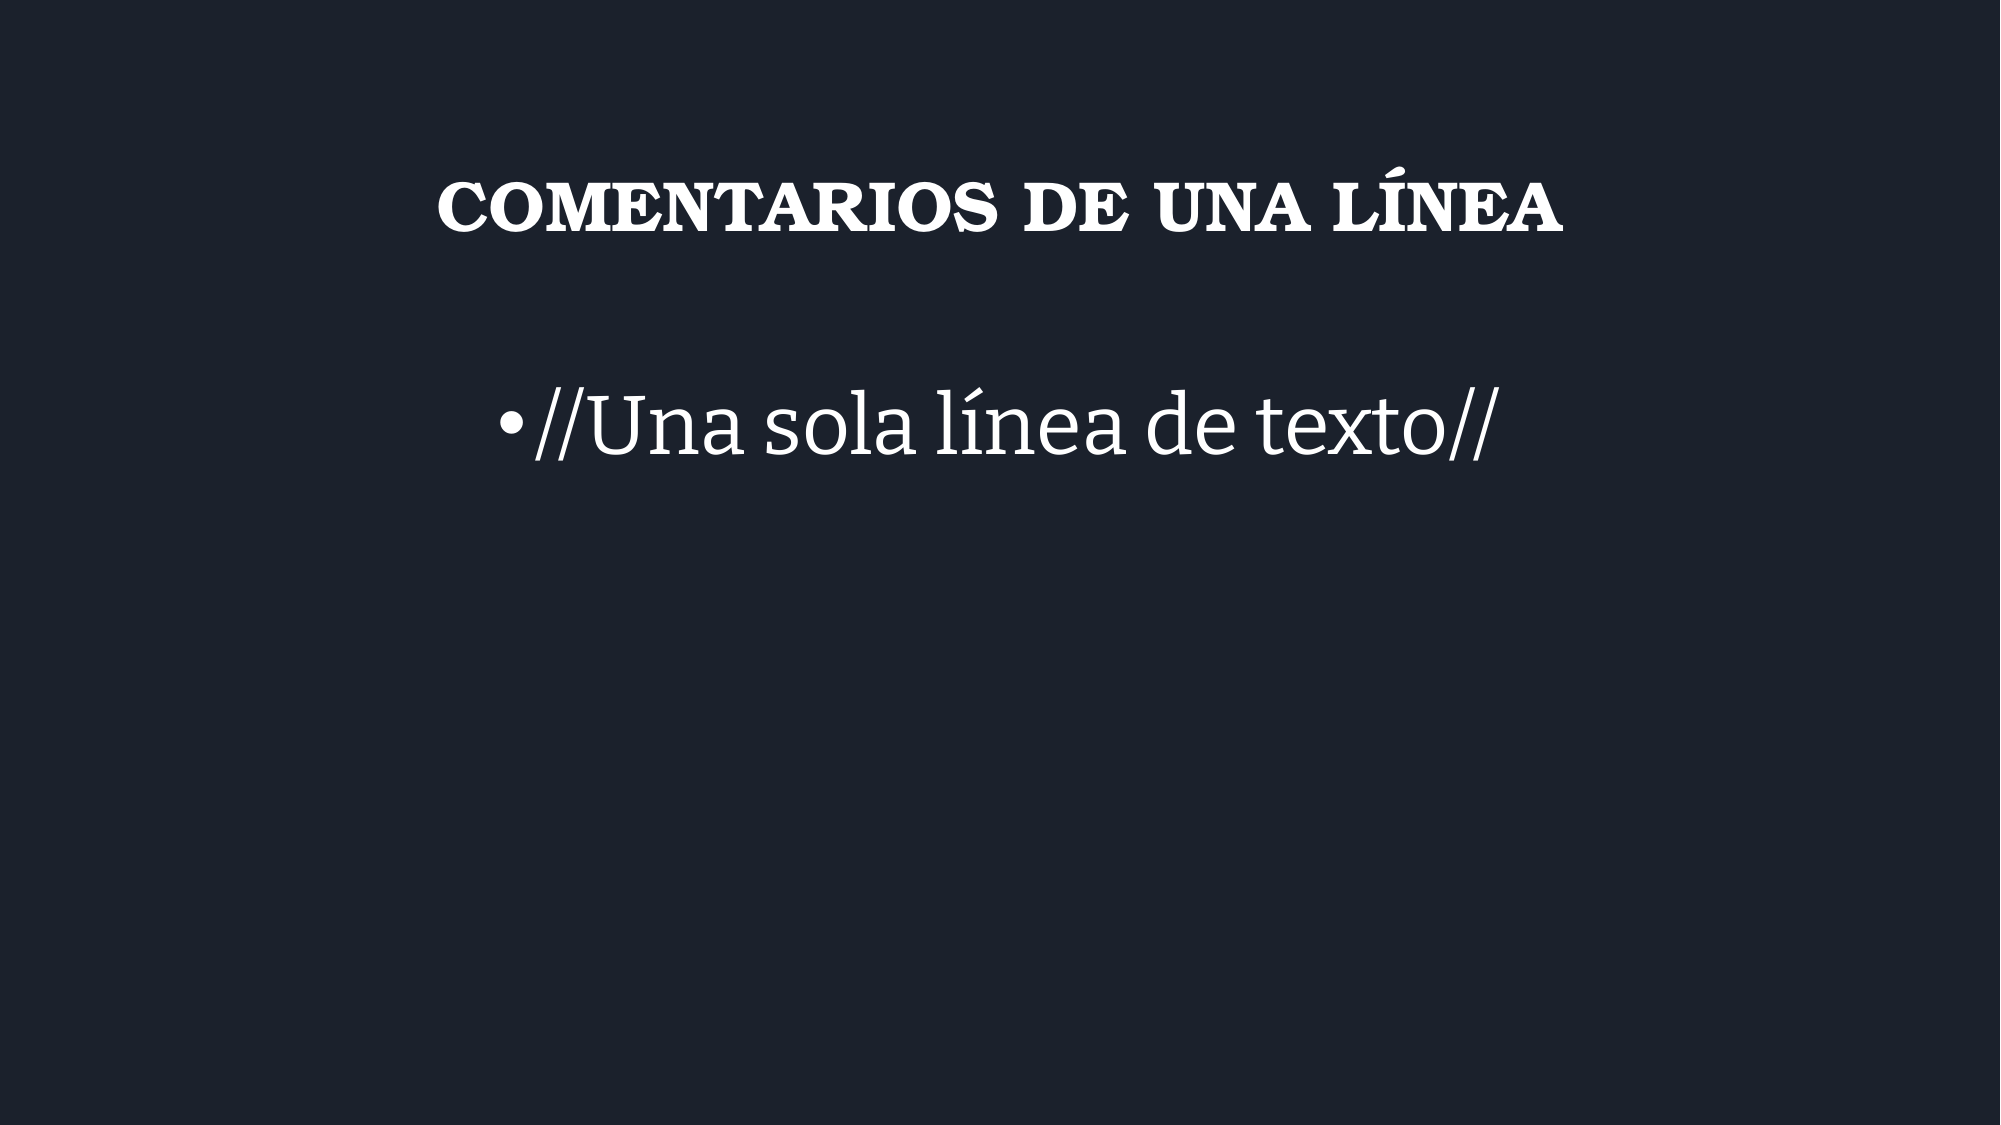

# COMENTARIOS DE UNA LÍNEA
//Una sola línea de texto//